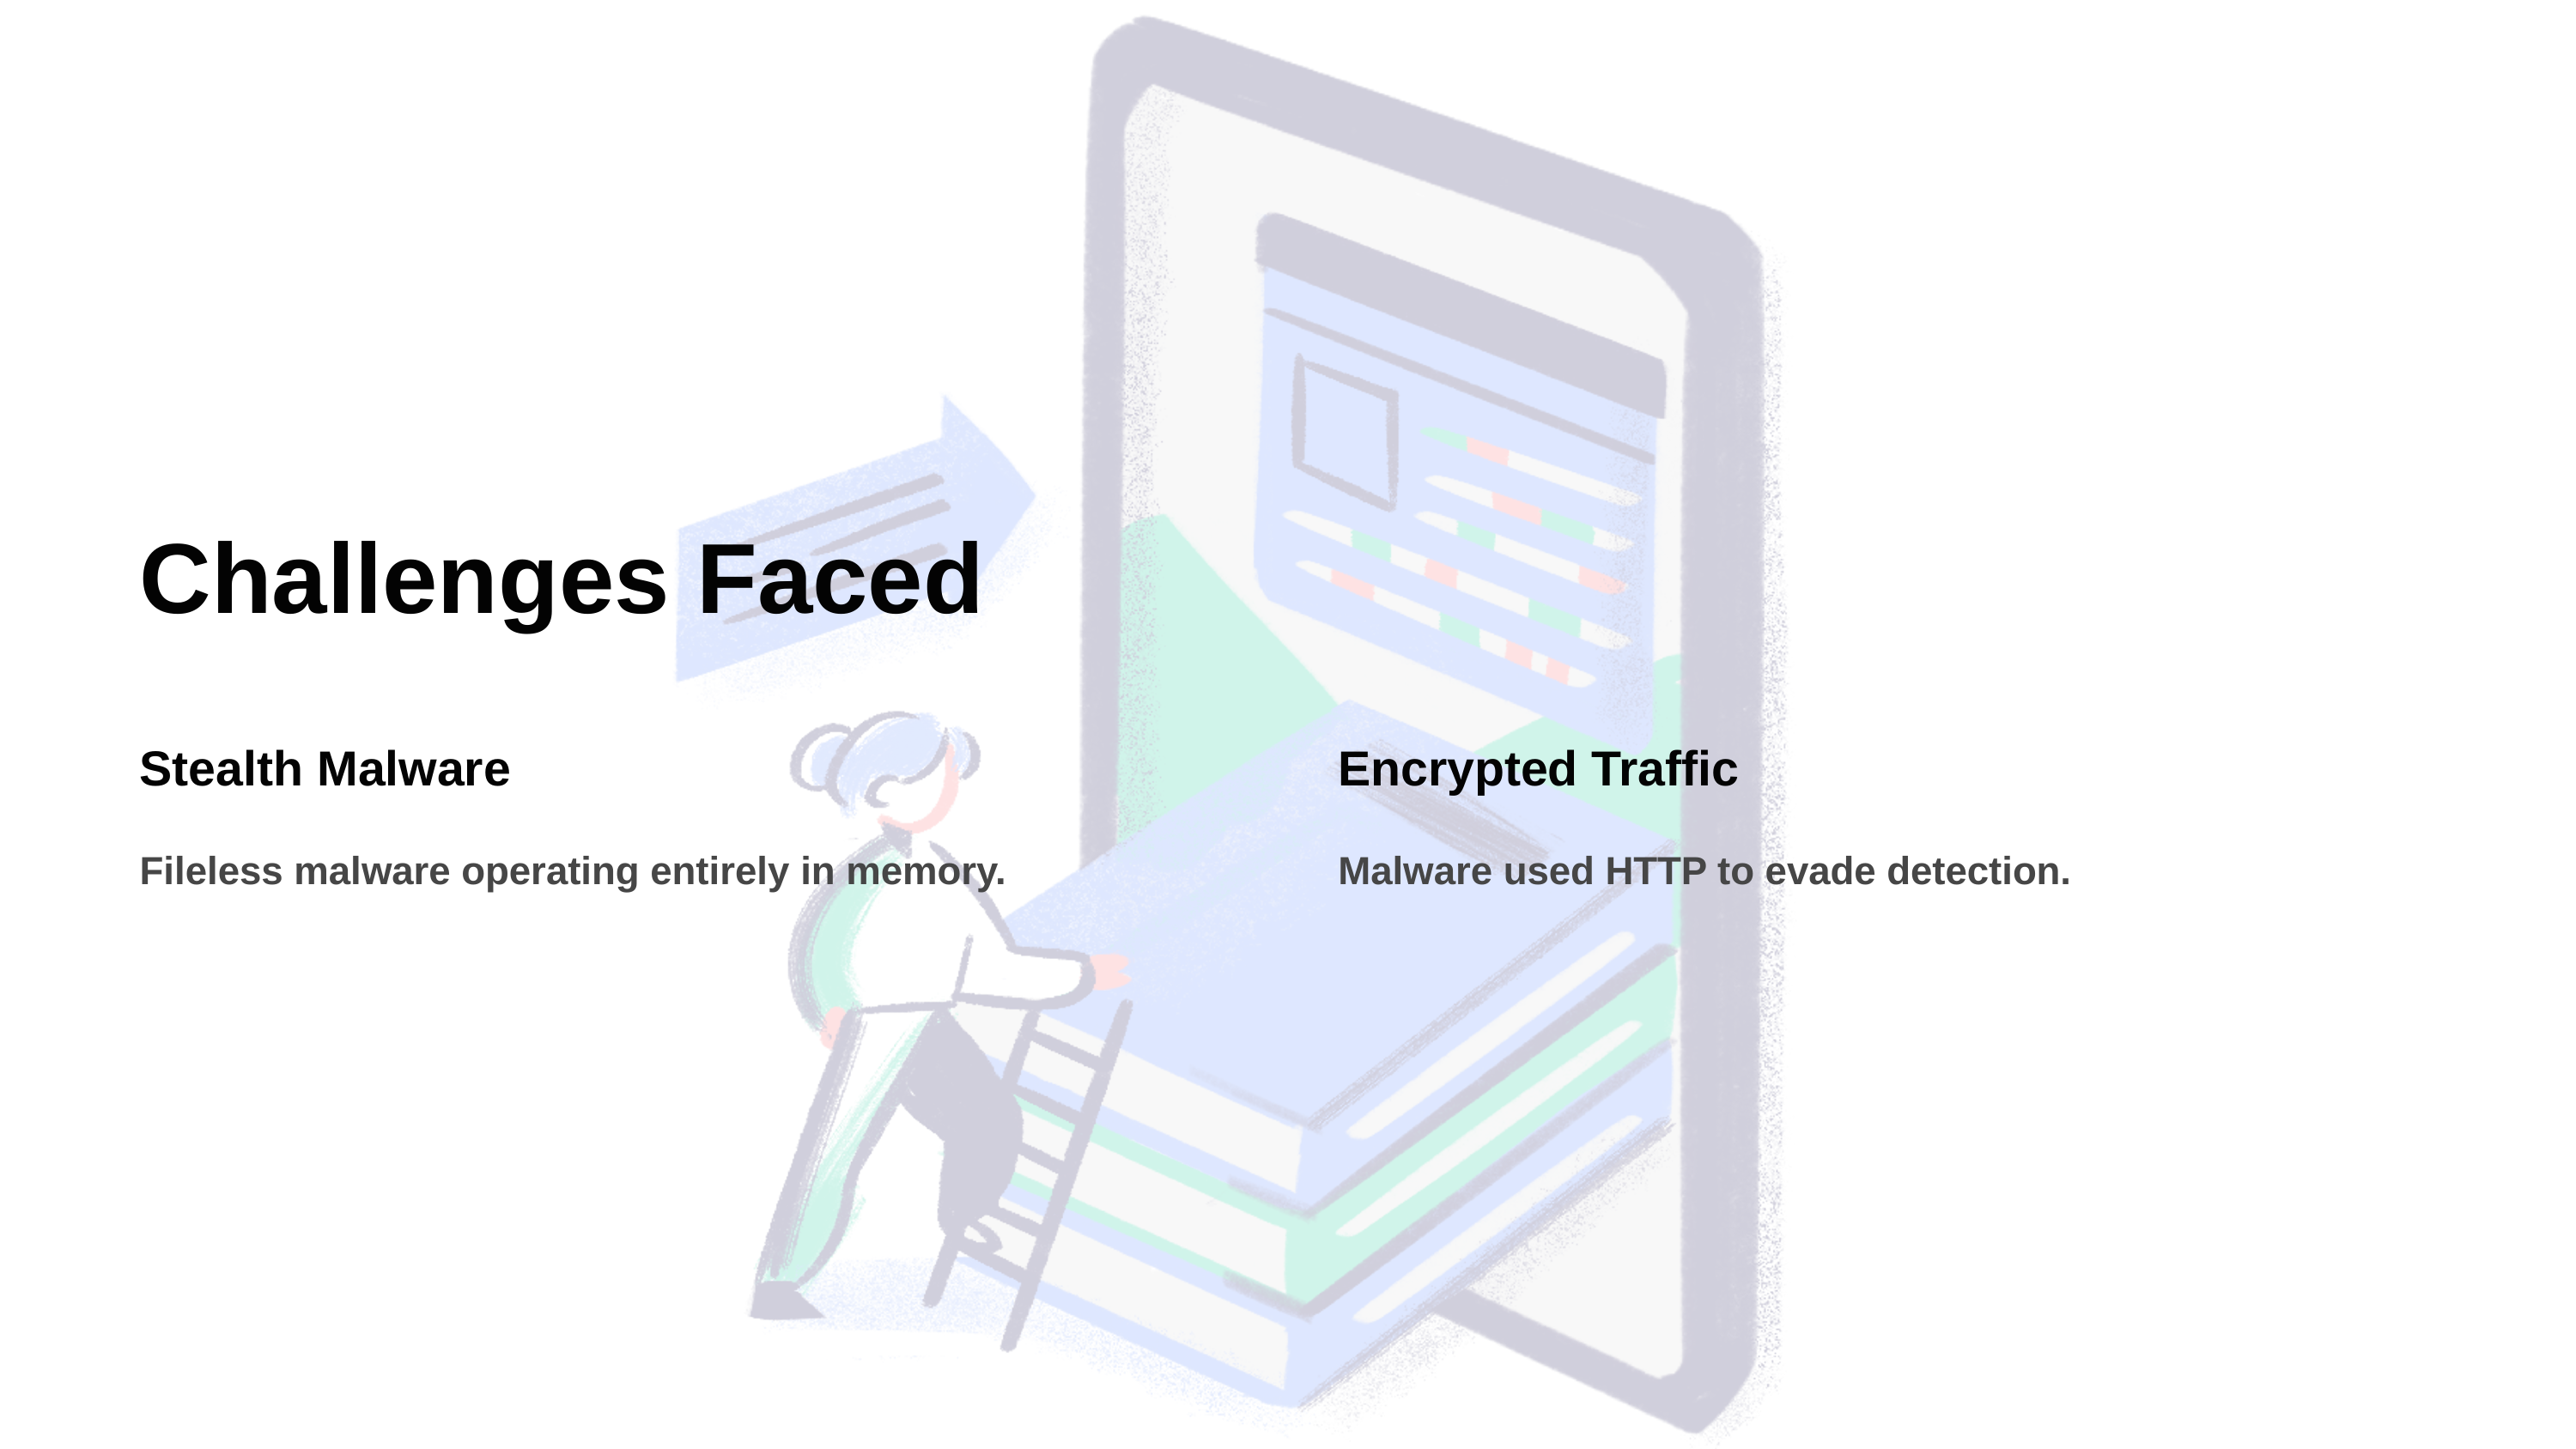

Challenges Faced

Stealth Malware

Encrypted Traffic

Fileless malware operating entirely in memory.

Malware used HTTP to evade detection.